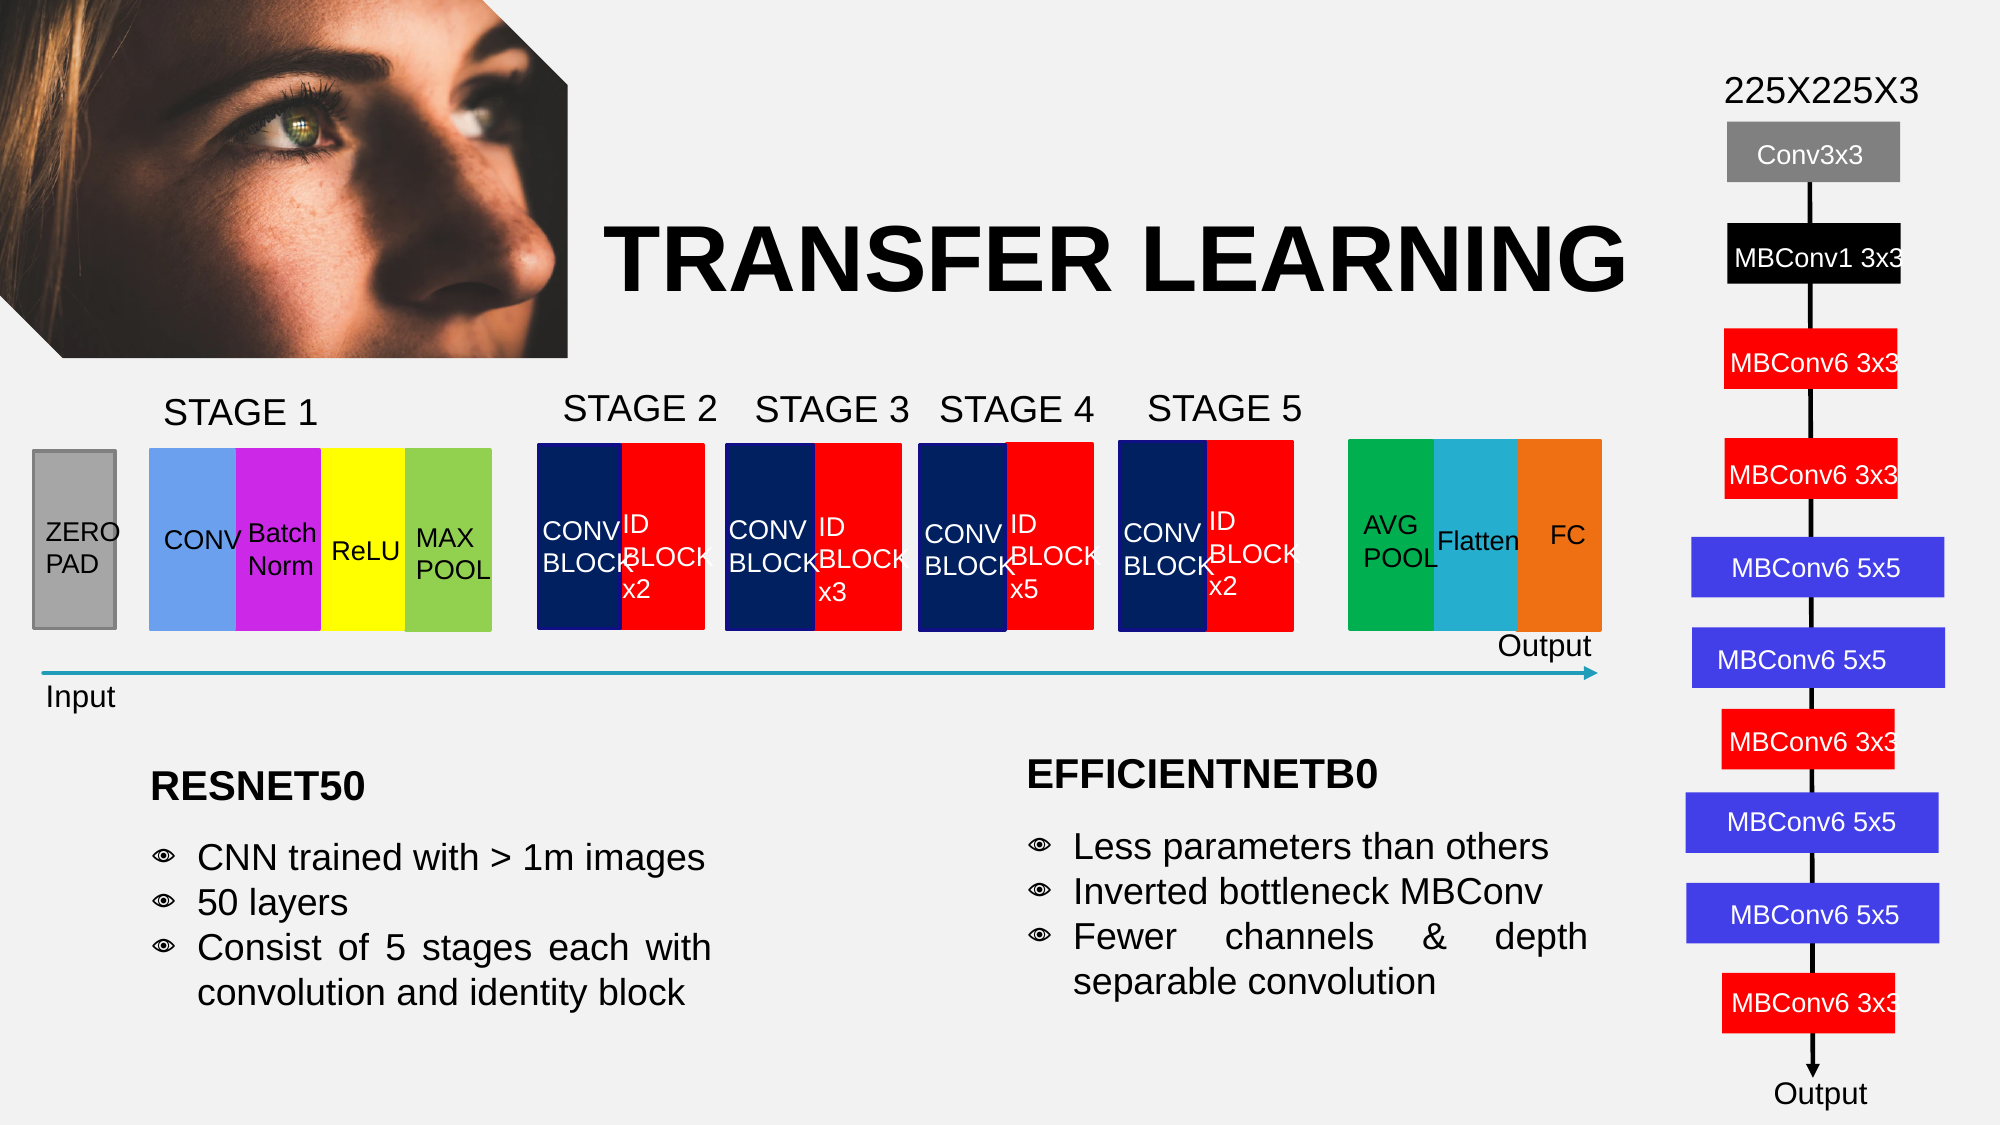

Transfer Learning

225X225X3

Conv3x3

MBConv1 3x3

MBConv6 3x3

MBConv6 3x3
STAGE 5
STAGE 2
STAGE 4
STAGE 3
STAGE 1

AVG
POOL
FC
Flatten

CONV
BLOCK
ID
BLOCK
x2

CONV
BLOCK
ID
BLOCK
x5

CONV
BLOCK
ID
BLOCK
x3

ID
BLOCK
x2
CONV
BLOCK

Batch
Norm
MAX
POOL
CONV
ReLU

ZERO
PAD

MBConv6 5x5

MBConv6 5x5
Output
Accuracy on the validation data set is 83% and on the test data set is 83%
Input

MBConv6 3x3
EFFICIENTNETB0

Less parameters than others
Inverted bottleneck MBConv
Fewer channels & depth separable convolution
RESNET50

CNN trained with > 1m images
50 layers
Consist of 5 stages each with convolution and identity block

MBConv6 5x5

MBConv6 5x5

MBConv6 3x3
Output